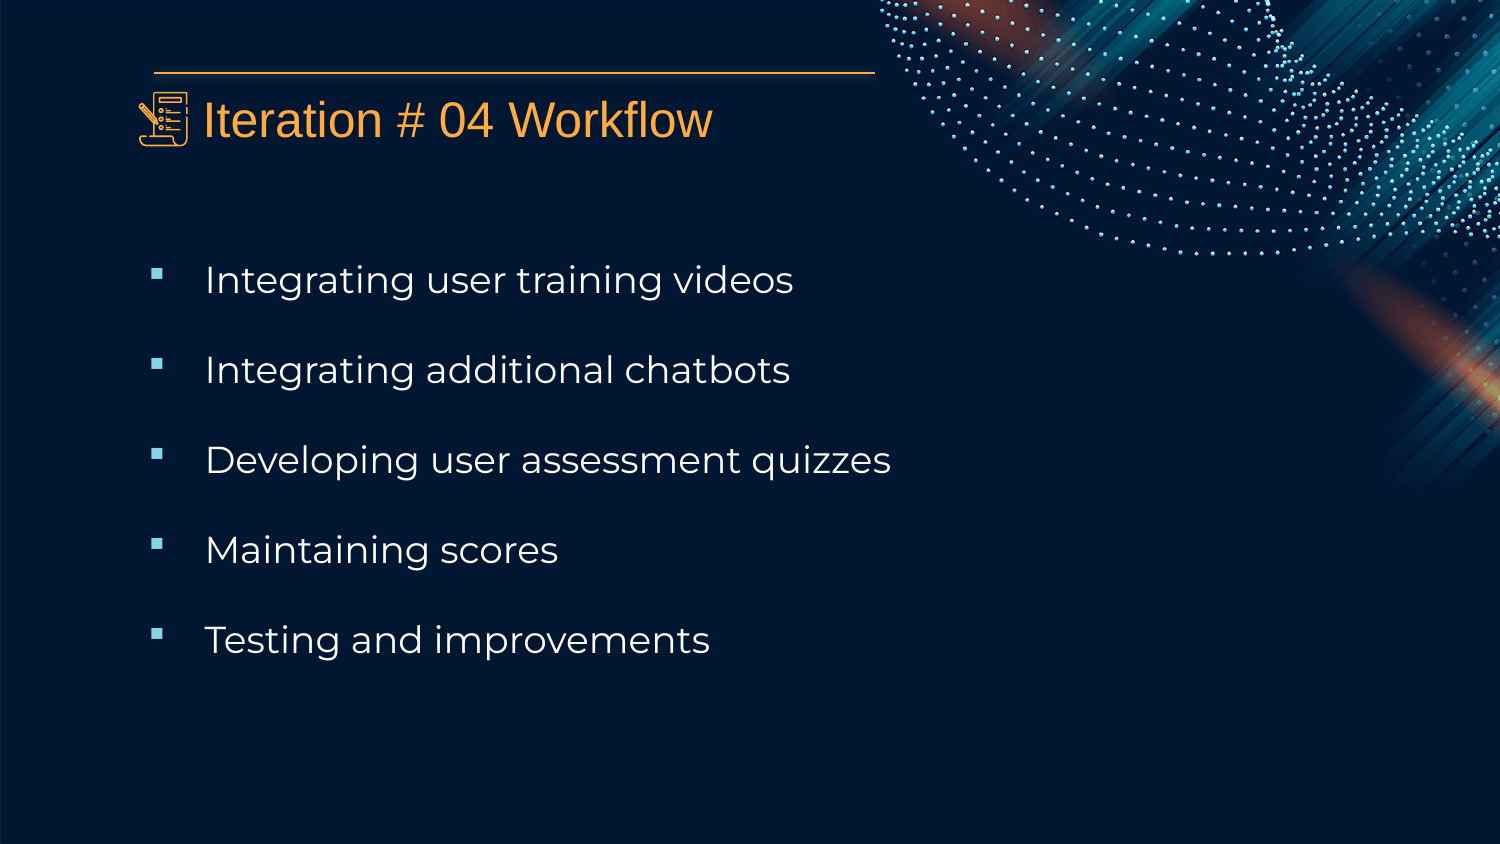

# Iteration # 04 Workflow

Integrating user training videos
Integrating additional chatbots
Developing user assessment quizzes
Maintaining scores
Testing and improvements